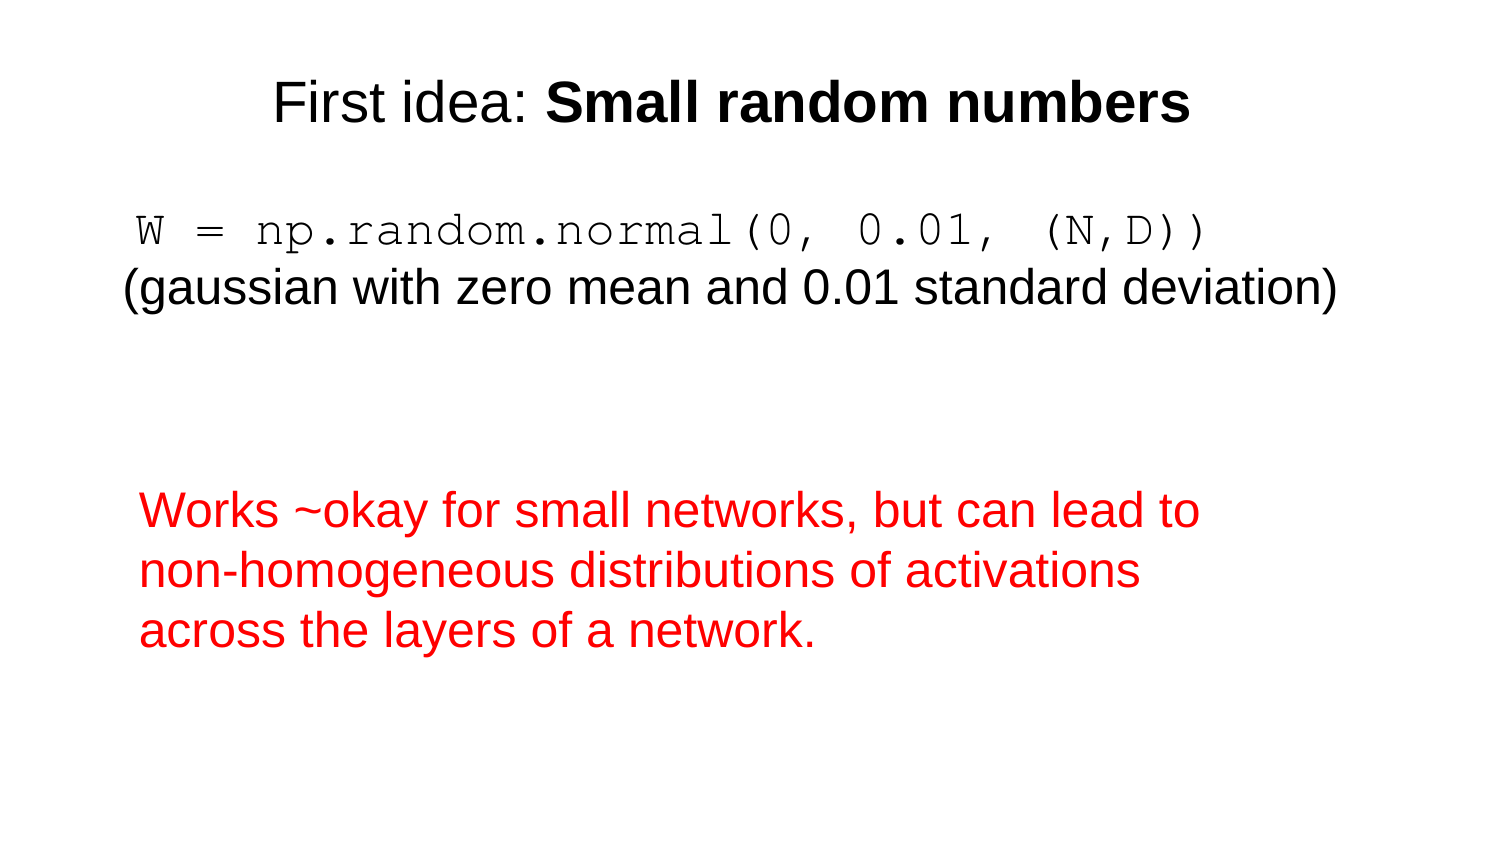

First idea: Small random numbers

W = np.random.normal(0, 0.01, (N,D))
(gaussian with zero mean and 0.01 standard deviation)
Works ~okay for small networks, but can lead to non-homogeneous distributions of activations across the layers of a network.